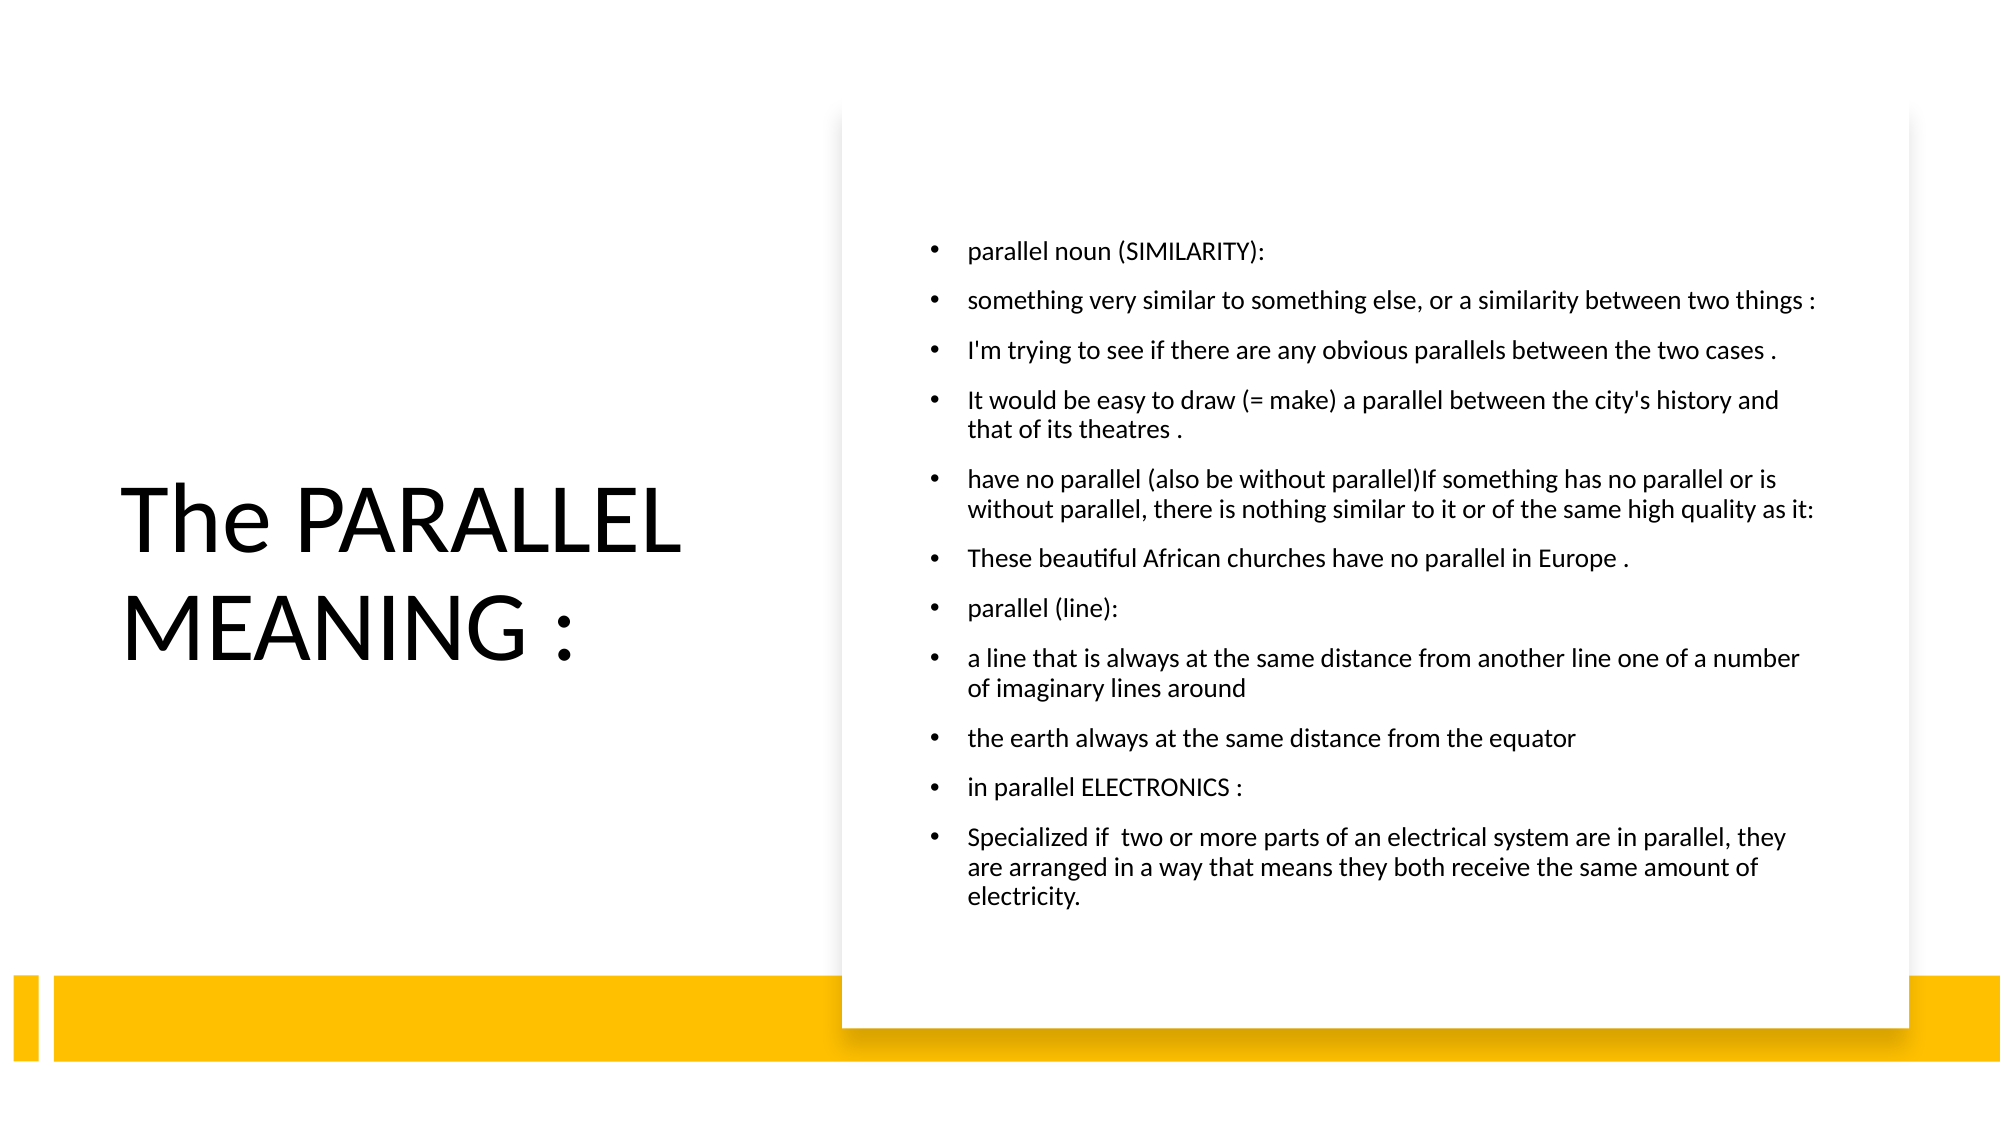

# The PARALLEL MEANING :
parallel noun (SIMILARITY):
something very similar to something else, or a similarity between two things :
I'm trying to see if there are any obvious parallels between the two cases .
It would be easy to draw (= make) a parallel between the city's history and that of its theatres .
‏have no parallel (also be without parallel)‏If something has no parallel or is without parallel, there is nothing similar to it or of the same high quality as it:
‏These beautiful African churches have no parallel in Europe .
‏parallel (line):
‏a line that is always at the same distance from another line one of a number of imaginary lines around
the earth always at the same distance from the equator
in parallel ELECTRONICS :
Specialized ‏if  two or more parts of an electrical system are in parallel, they are arranged in a way that means they both receive the same amount of electricity.